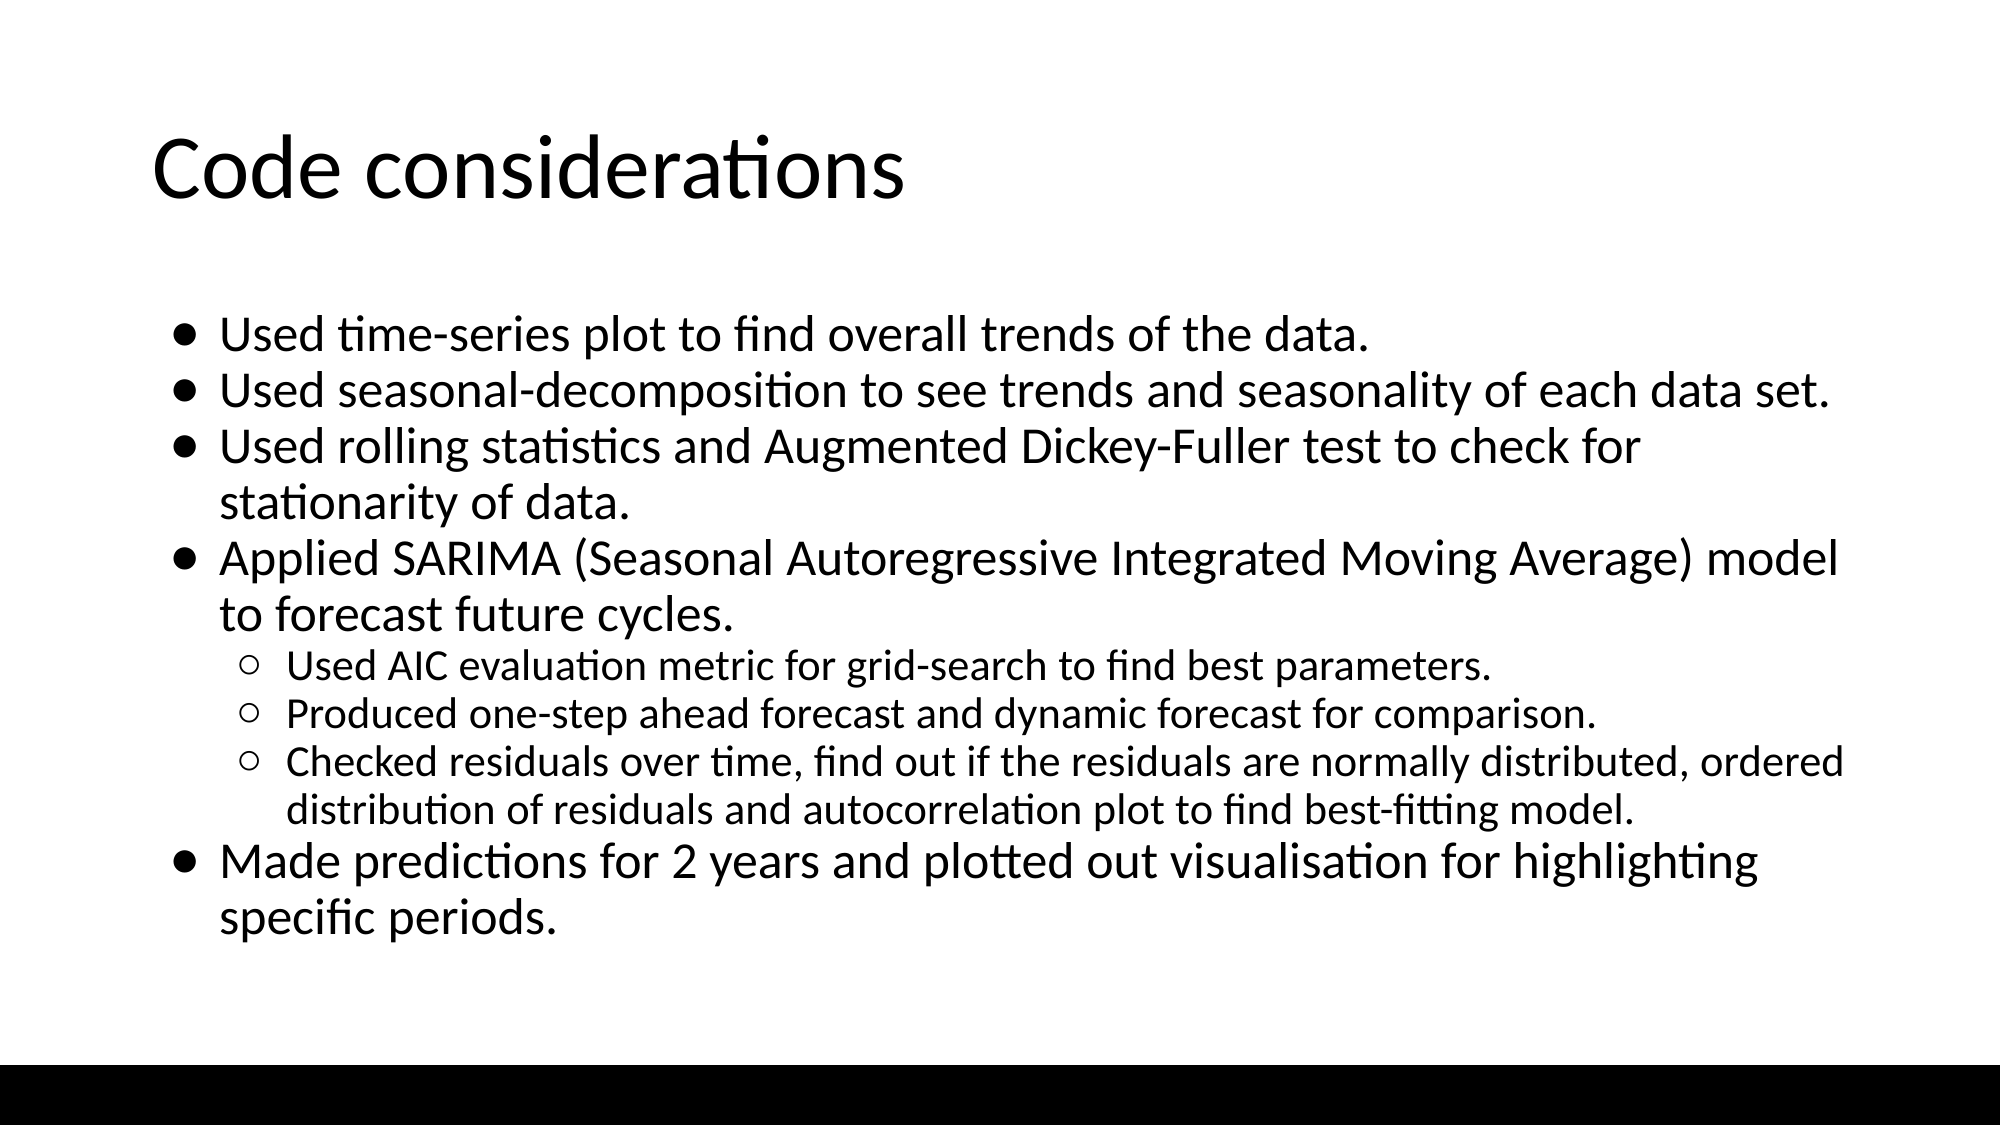

# Code considerations
Used time-series plot to find overall trends of the data.
Used seasonal-decomposition to see trends and seasonality of each data set.
Used rolling statistics and Augmented Dickey-Fuller test to check for stationarity of data.
Applied SARIMA (Seasonal Autoregressive Integrated Moving Average) model to forecast future cycles.
Used AIC evaluation metric for grid-search to find best parameters.
Produced one-step ahead forecast and dynamic forecast for comparison.
Checked residuals over time, find out if the residuals are normally distributed, ordered distribution of residuals and autocorrelation plot to find best-fitting model.
Made predictions for 2 years and plotted out visualisation for highlighting specific periods.